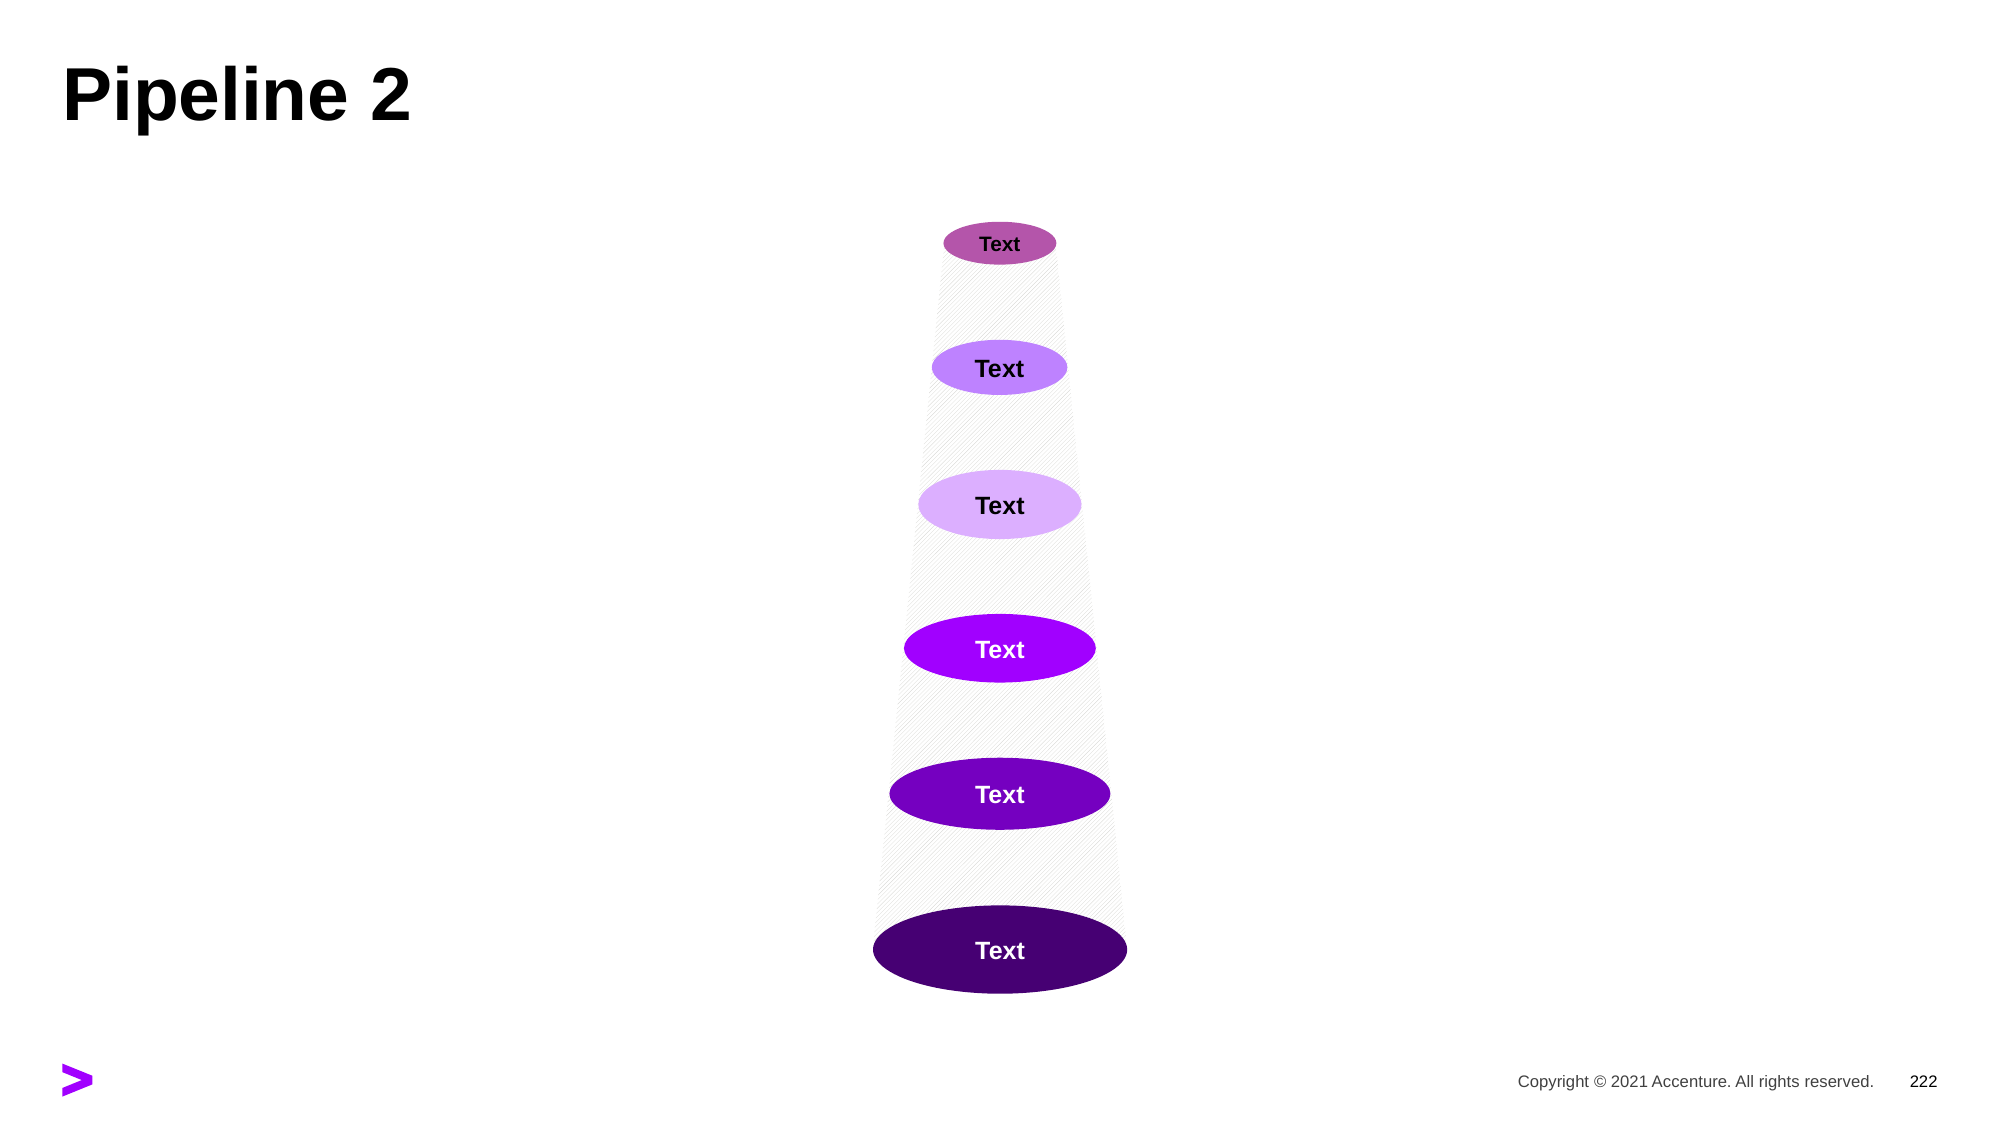

# Pipeline 2
Text

Text
Text
Text
Text
Text
Copyright © 2021 Accenture. All rights reserved.
222